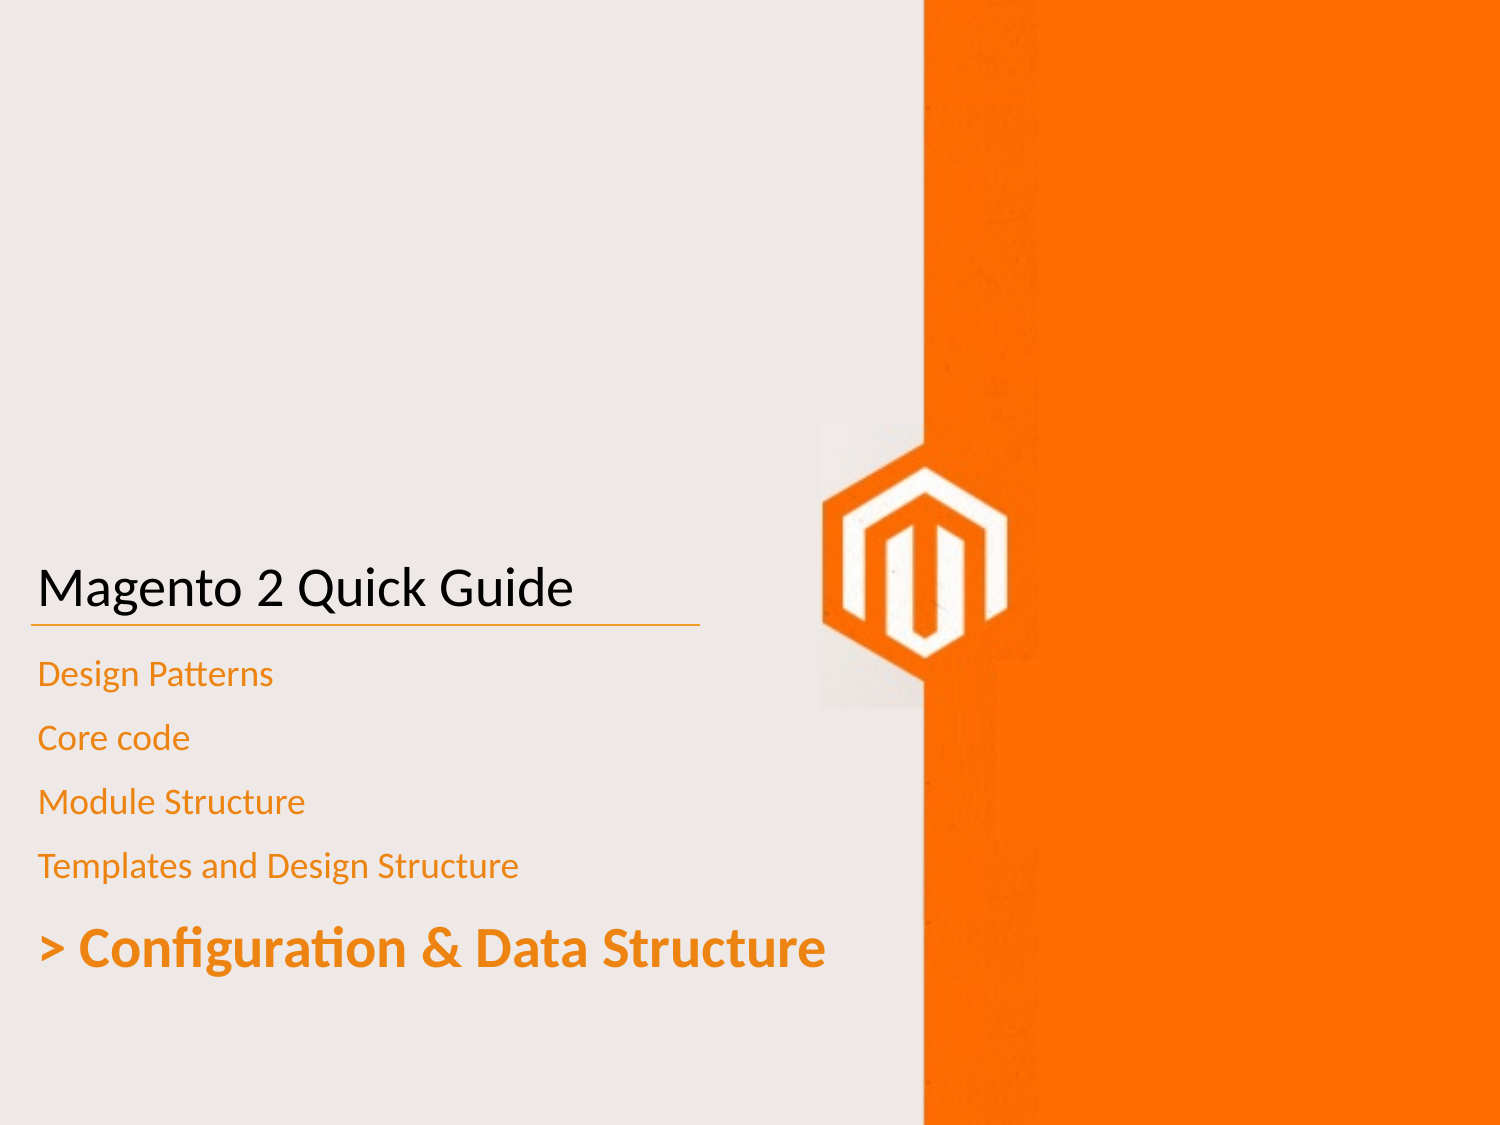

# Magento 2 Quick Guide
Design Patterns
Core code
Module Structure
Templates and Design Structure
> Configuration & Data Structure